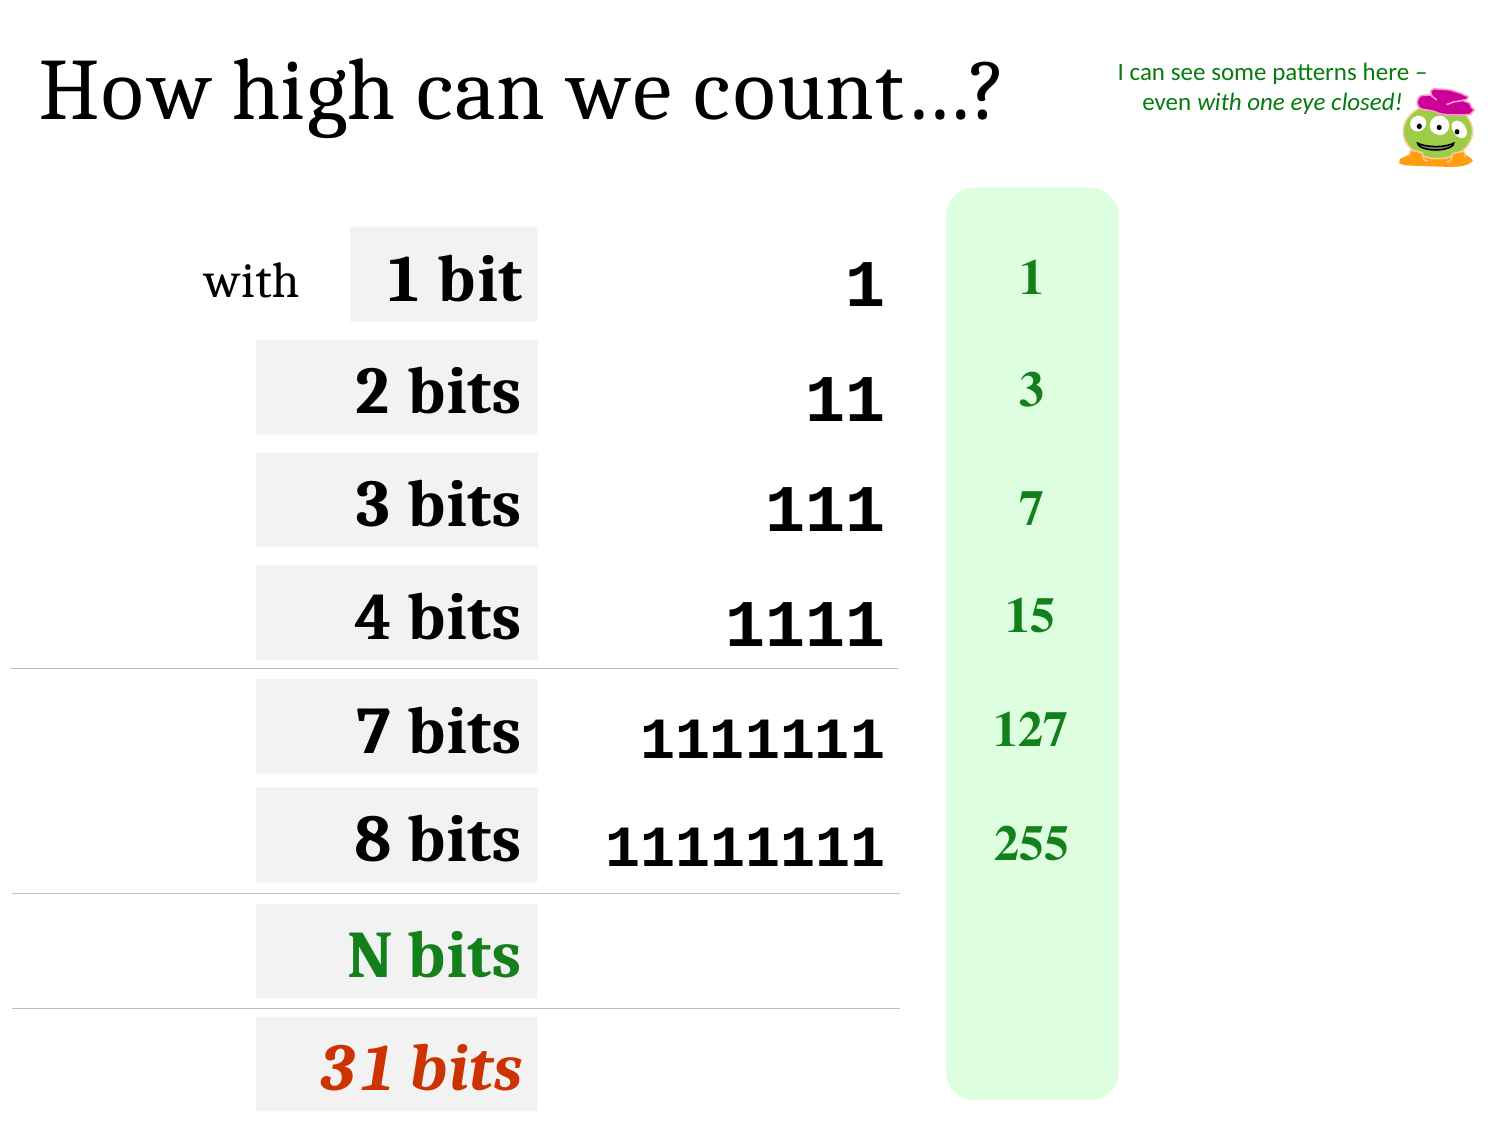

How high can we count…?
I can see some patterns here –even with one eye closed!

1 bit
1
1
with
2 bits
11
3
3 bits
111
7
4 bits
1111
15
7 bits
127
1111111
8 bits
11111111
255
N bits
31 bits